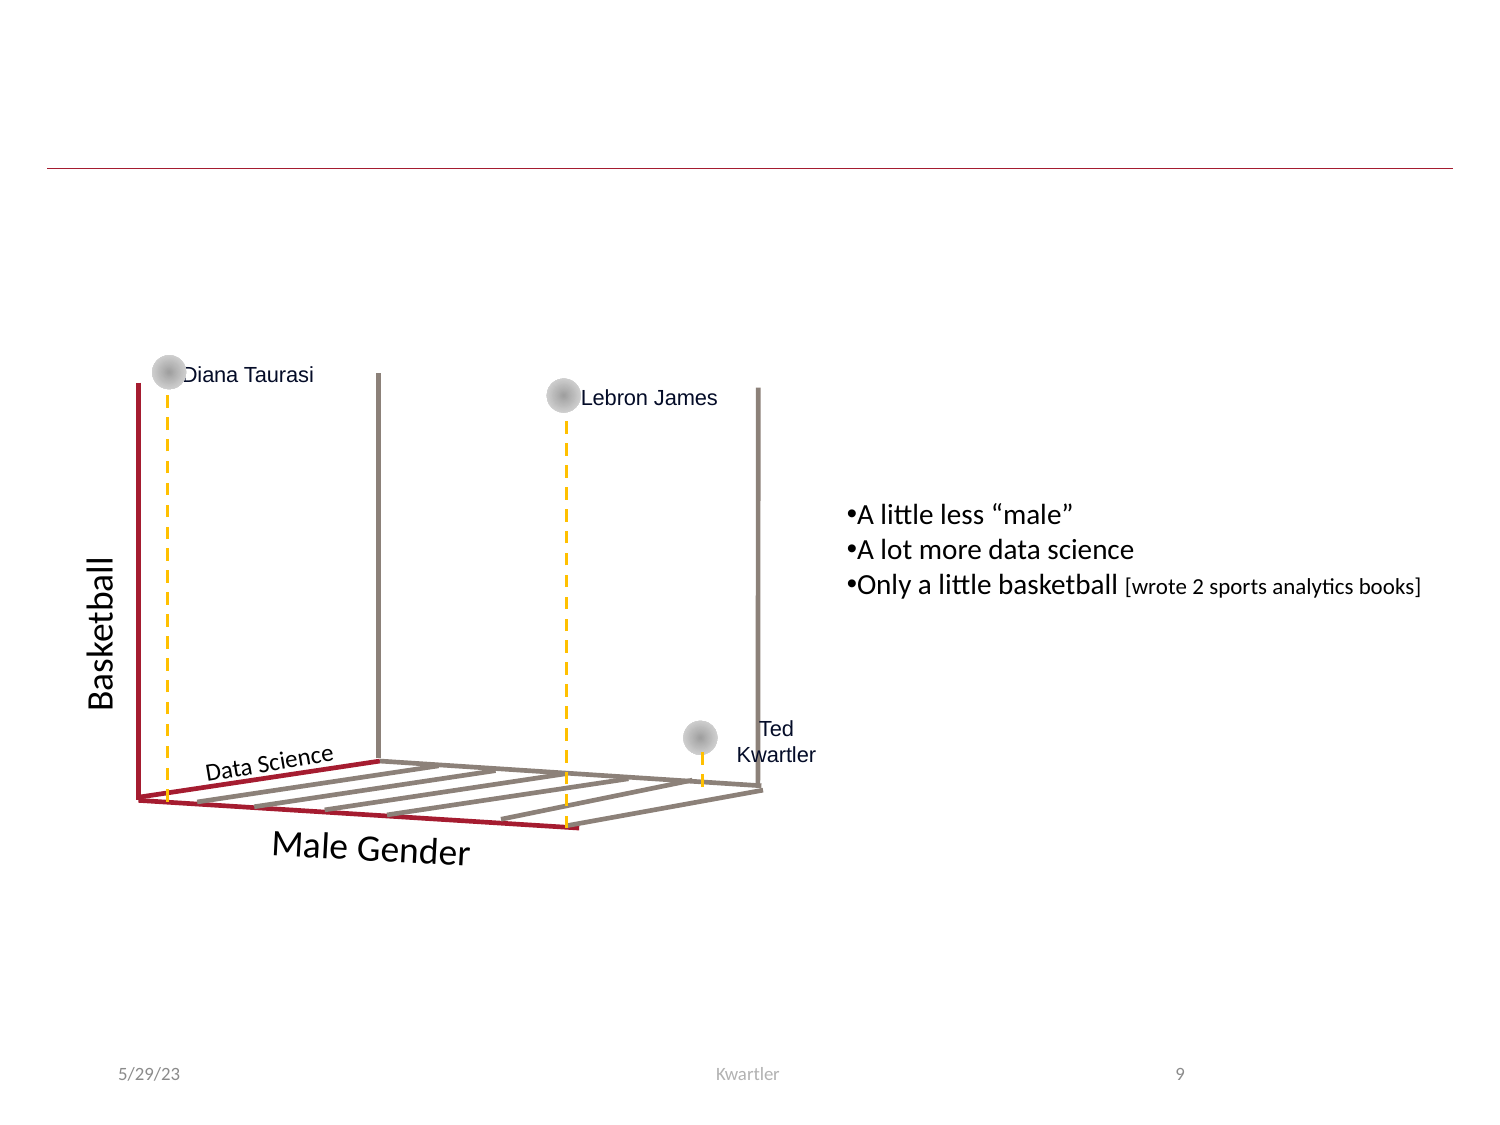

#
Diana Taurasi

Lebron James

A little less “male”
A lot more data science
Only a little basketball [wrote 2 sports analytics books]
Basketball
Ted Kwartler

Data Science
Male Gender
5/29/23
Kwartler
9